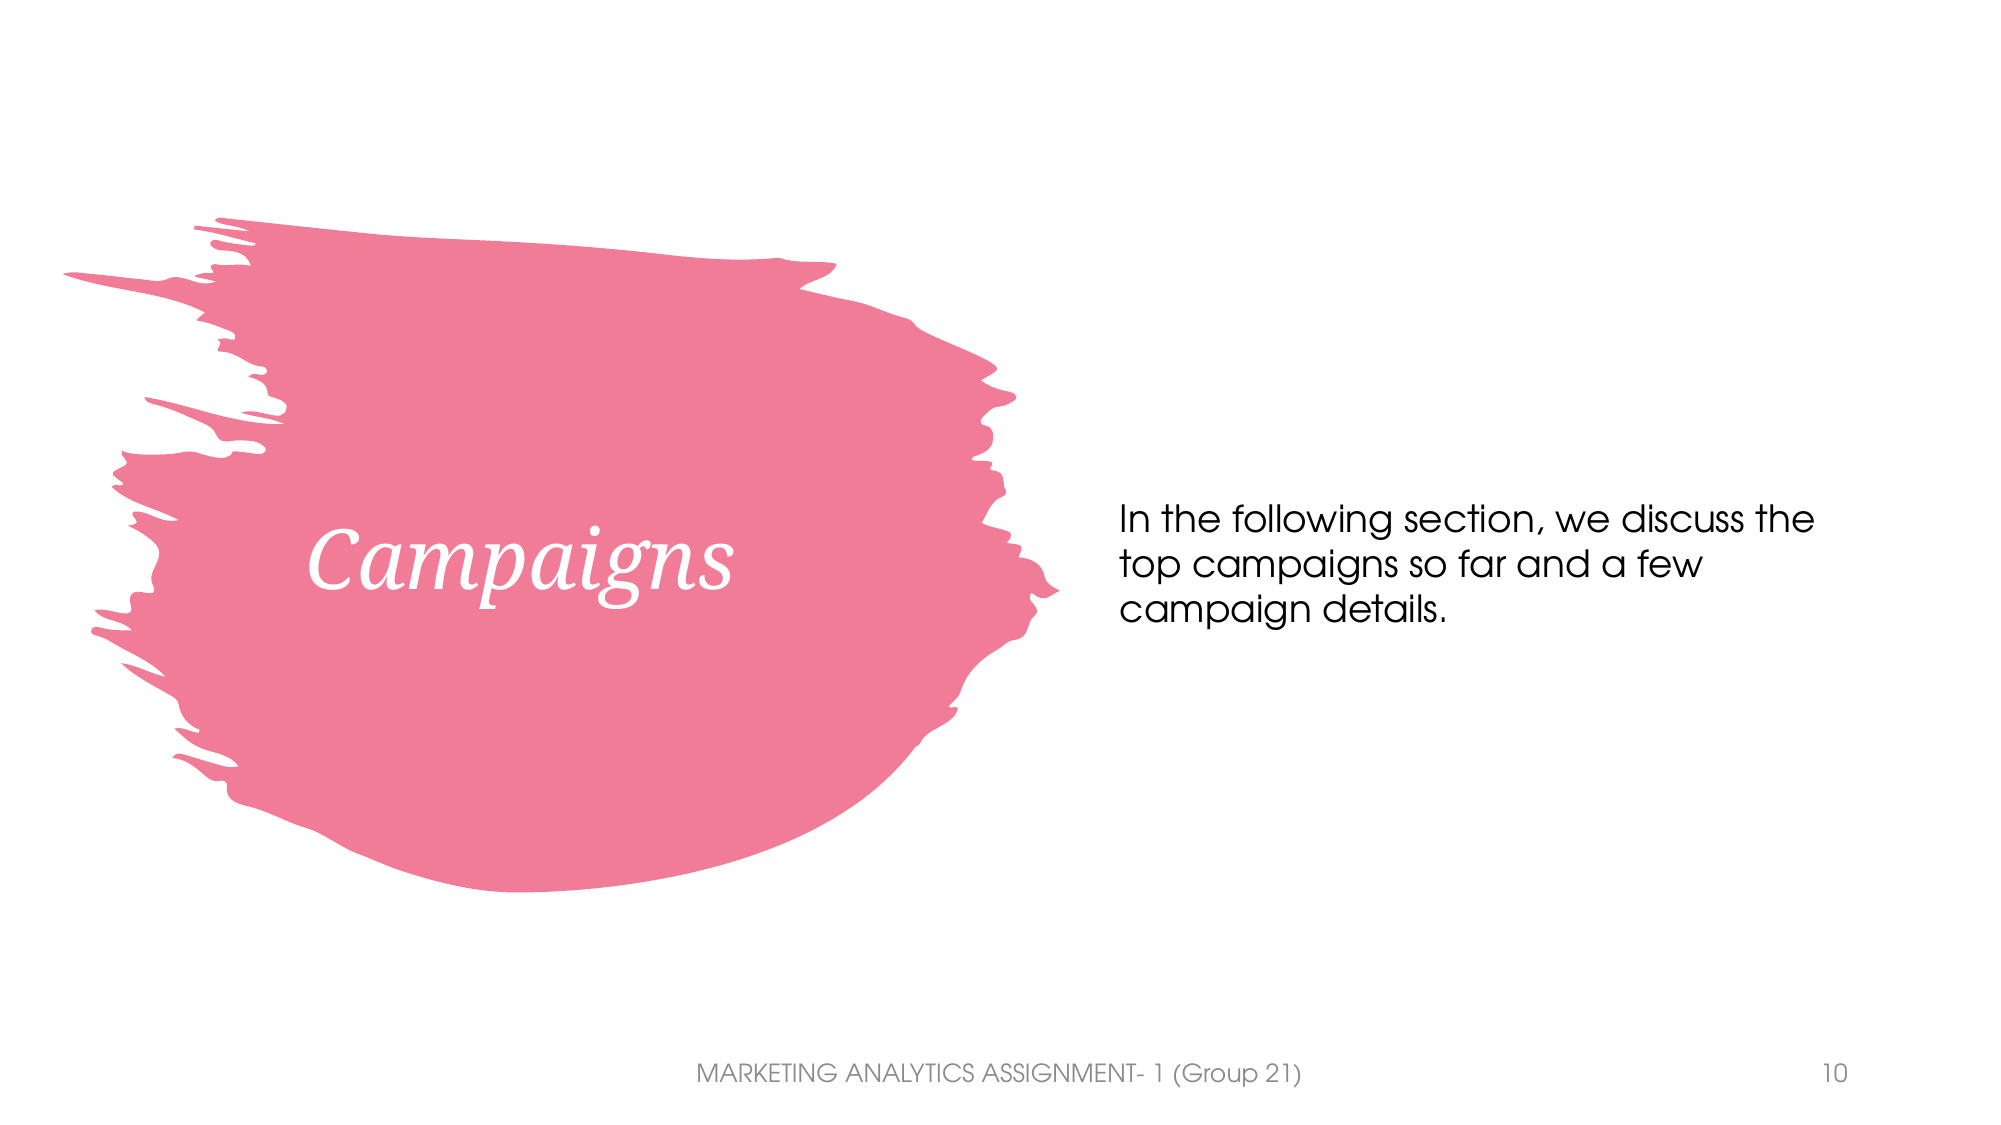

In the following section, we discuss the top campaigns so far and a few campaign details.
# Campaigns
MARKETING ANALYTICS ASSIGNMENT- 1 (Group 21)
10